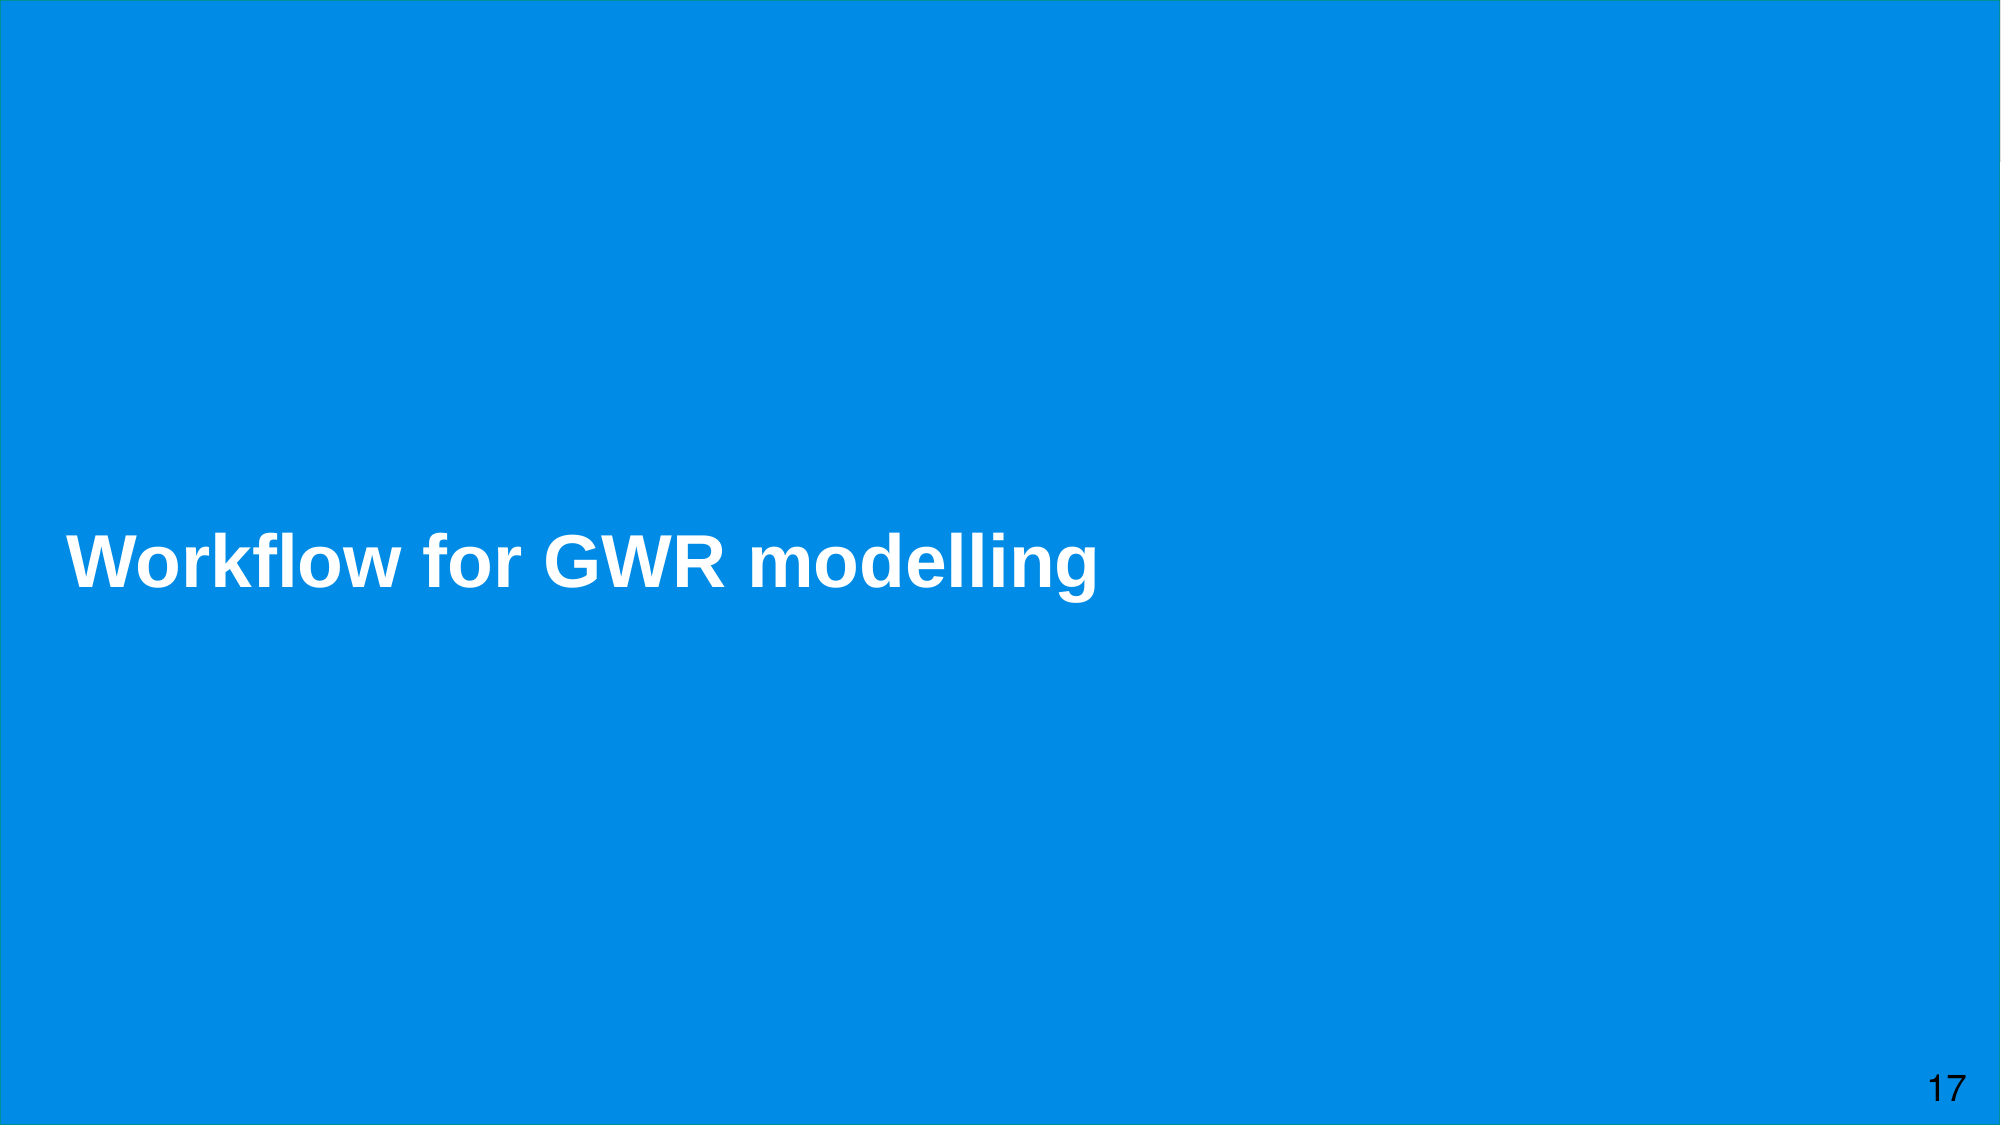

# The Beginning: Introduction to Spatial Analysis and Data Science
Workflow for GWR modelling
17